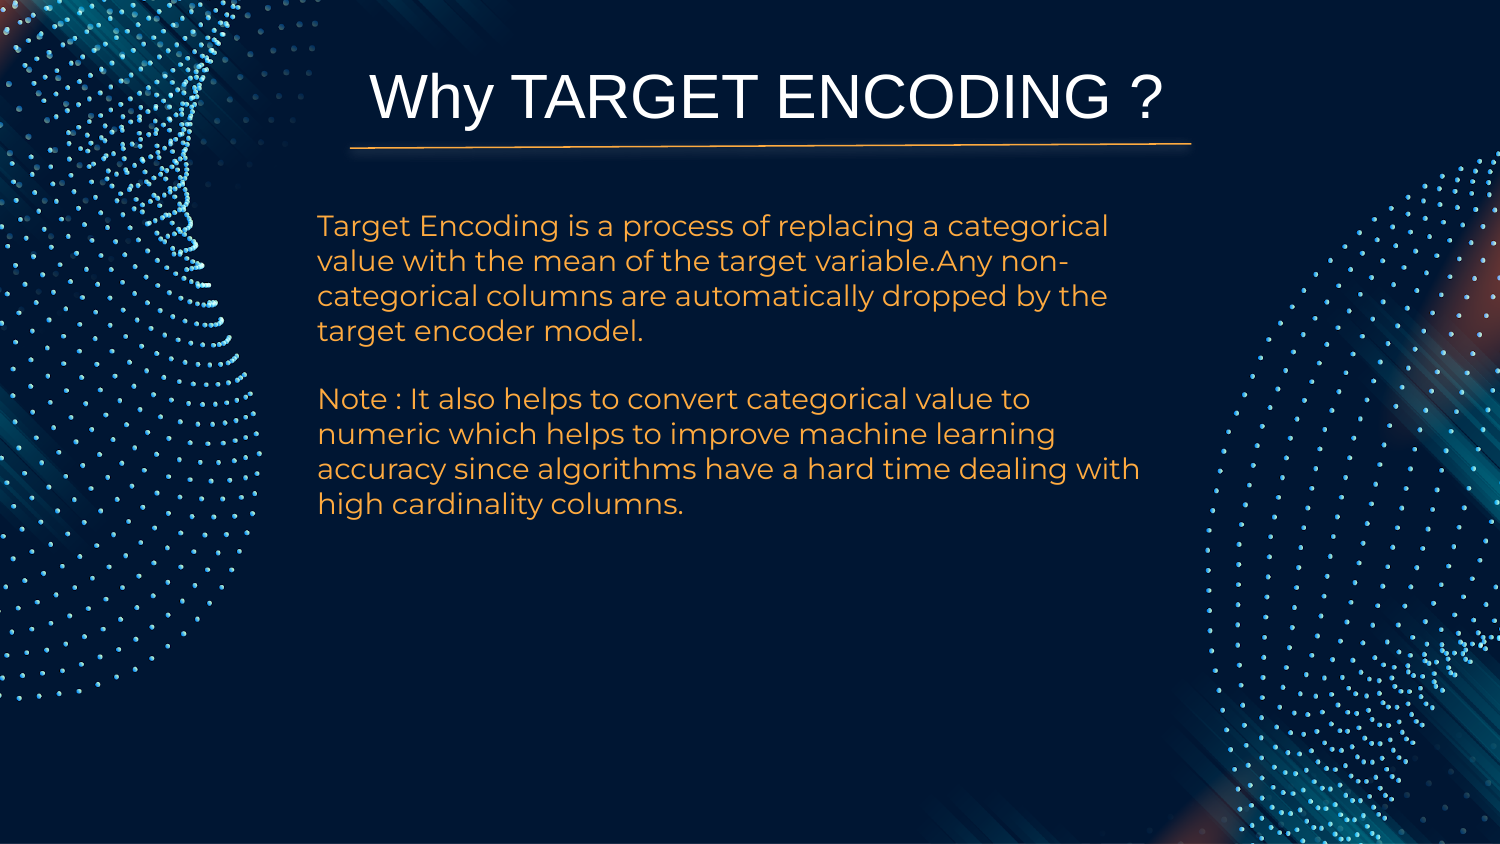

# Why TARGET ENCODING ?
Target Encoding is a process of replacing a categorical value with the mean of the target variable.Any non-categorical columns are automatically dropped by the target encoder model.
Note : It also helps to convert categorical value to numeric which helps to improve machine learning accuracy since algorithms have a hard time dealing with high cardinality columns.